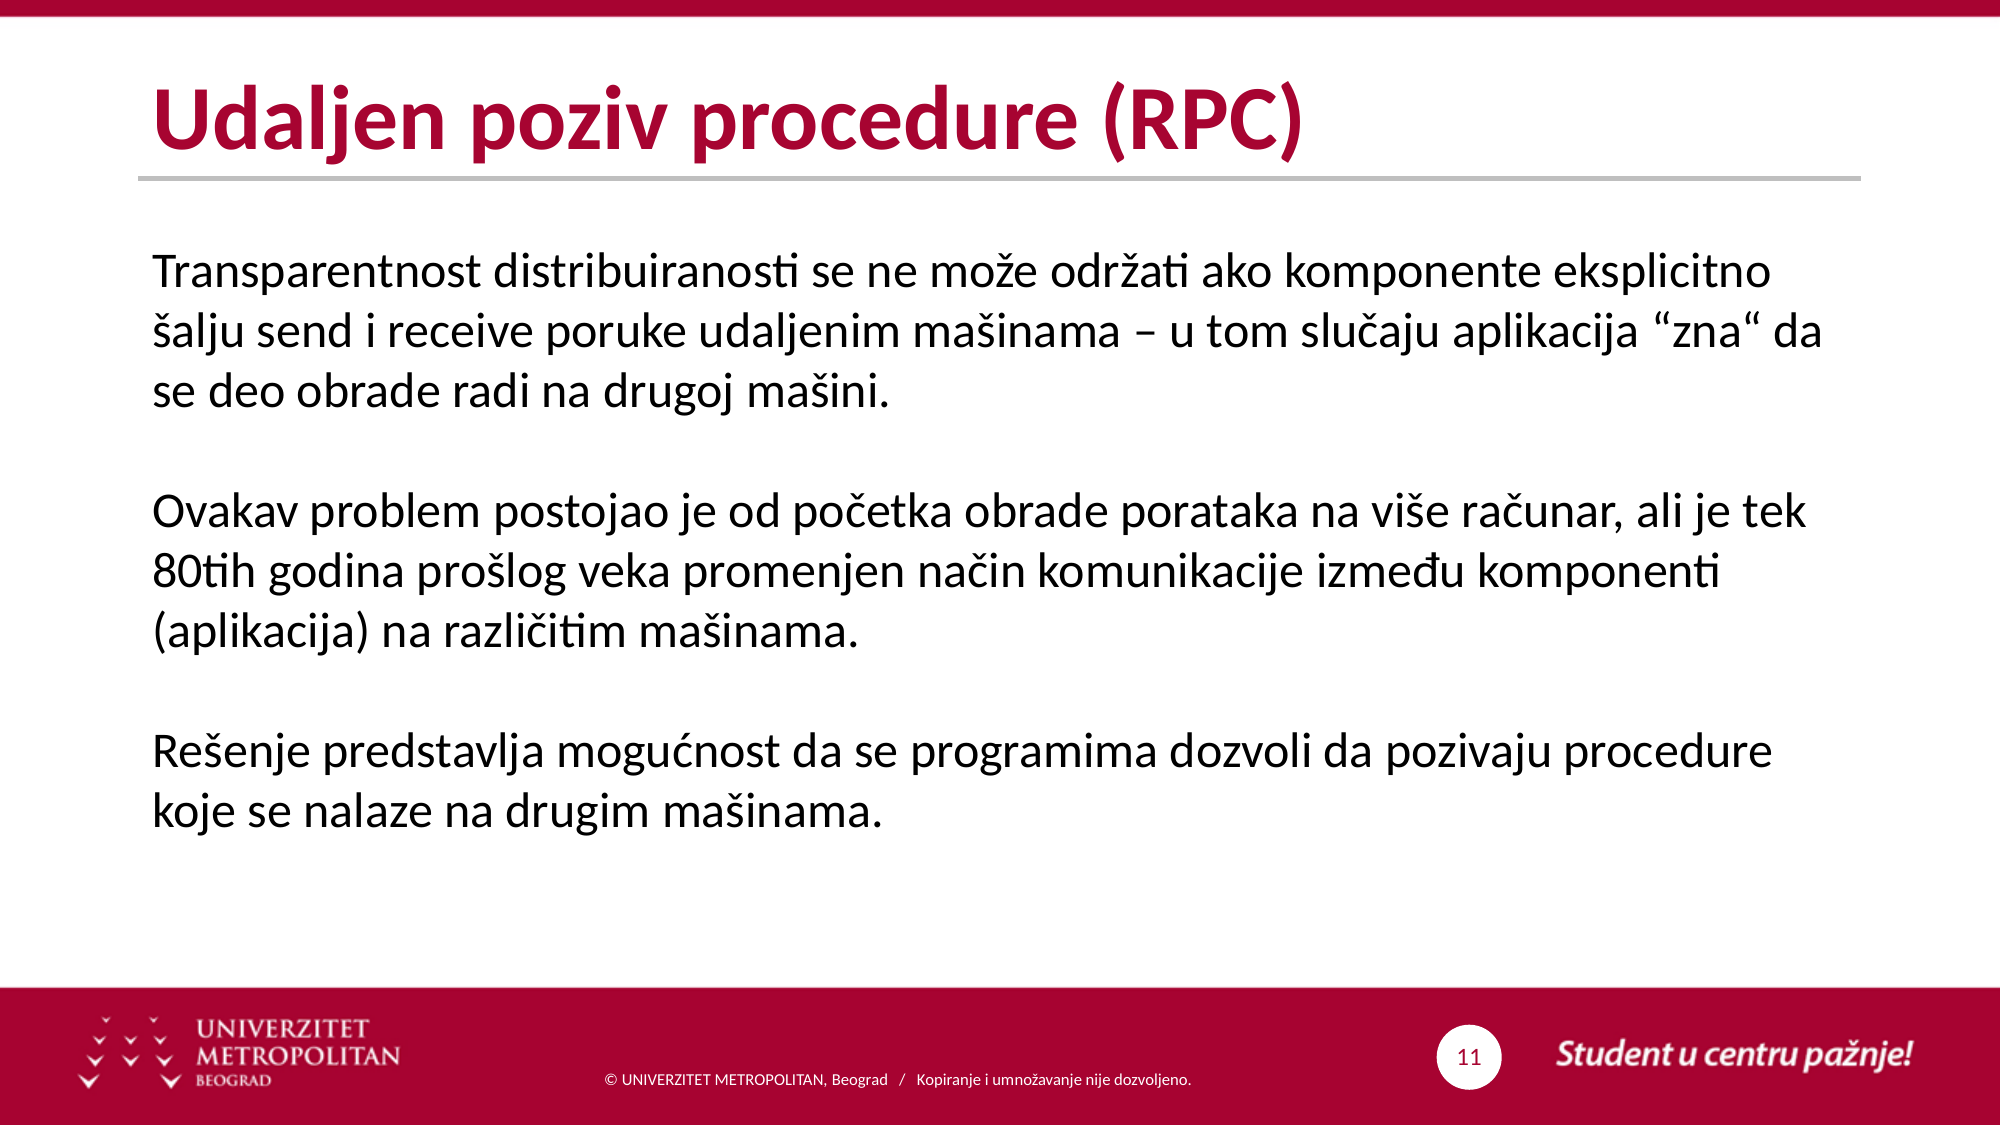

# Udaljen poziv procedure (RPC)
Transparentnost distribuiranosti se ne može održati ako komponente eksplicitno šalju send i receive poruke udaljenim mašinama – u tom slučaju aplikacija “zna“ da se deo obrade radi na drugoj mašini.

Ovakav problem postojao je od početka obrade porataka na više računar, ali je tek 80tih godina prošlog veka promenjen način komunikacije između komponenti (aplikacija) na različitim mašinama.

Rešenje predstavlja mogućnost da se programima dozvoli da pozivaju procedure koje se nalaze na drugim mašinama.